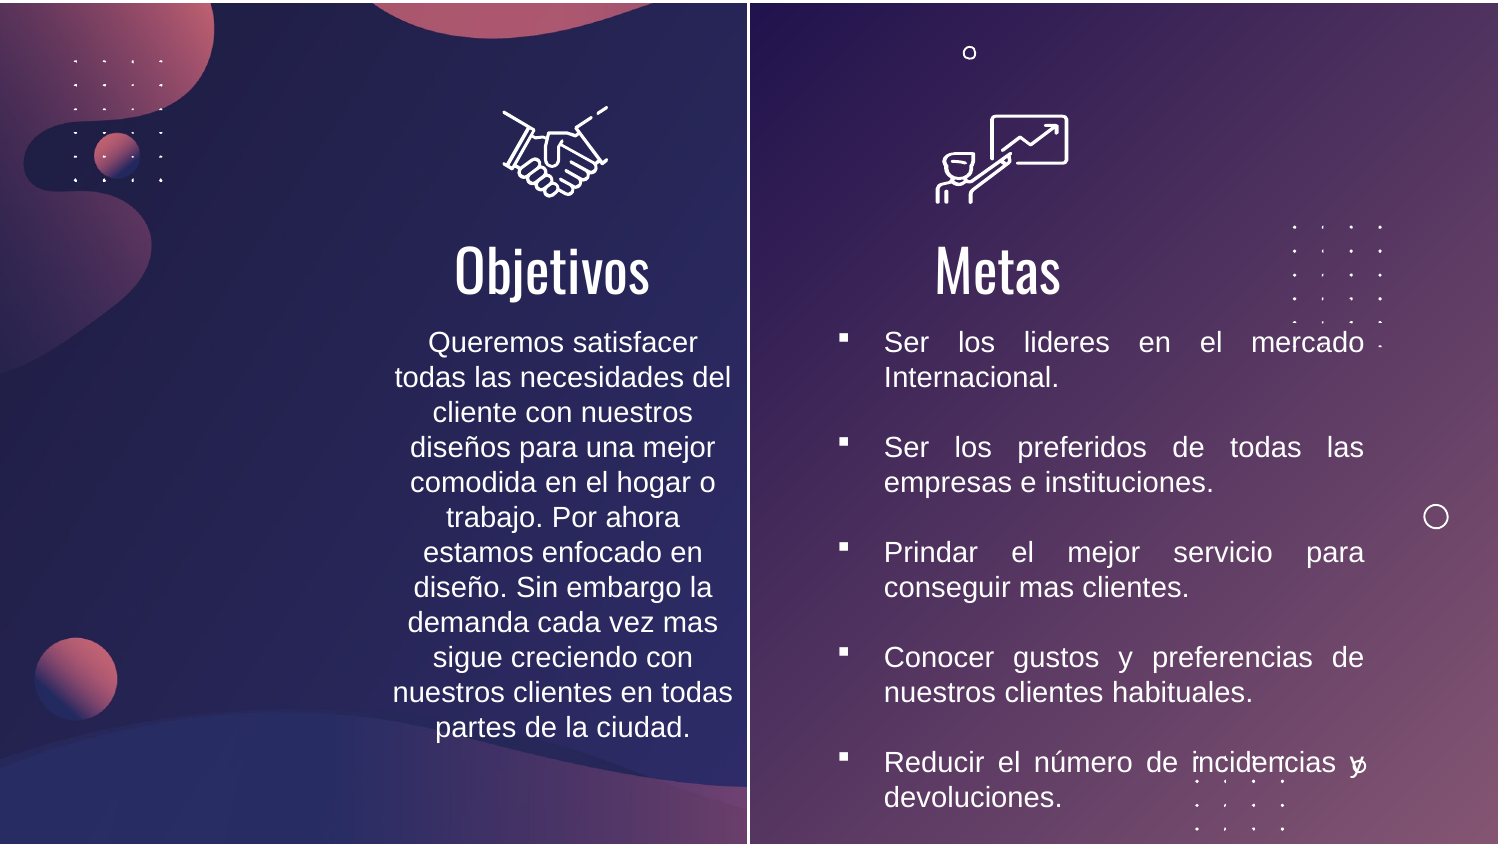

Objetivos
# Metas

Queremos satisfacer todas las necesidades del cliente con nuestros diseños para una mejor comodida en el hogar o trabajo. Por ahora estamos enfocado en diseño. Sin embargo la demanda cada vez mas sigue creciendo con nuestros clientes en todas partes de la ciudad.
Ser los lideres en el mercado Internacional.

Ser los preferidos de todas las empresas e instituciones.

Prindar el mejor servicio para conseguir mas clientes.

Conocer gustos y preferencias de nuestros clientes habituales.

Reducir el número de incidencias y devoluciones.